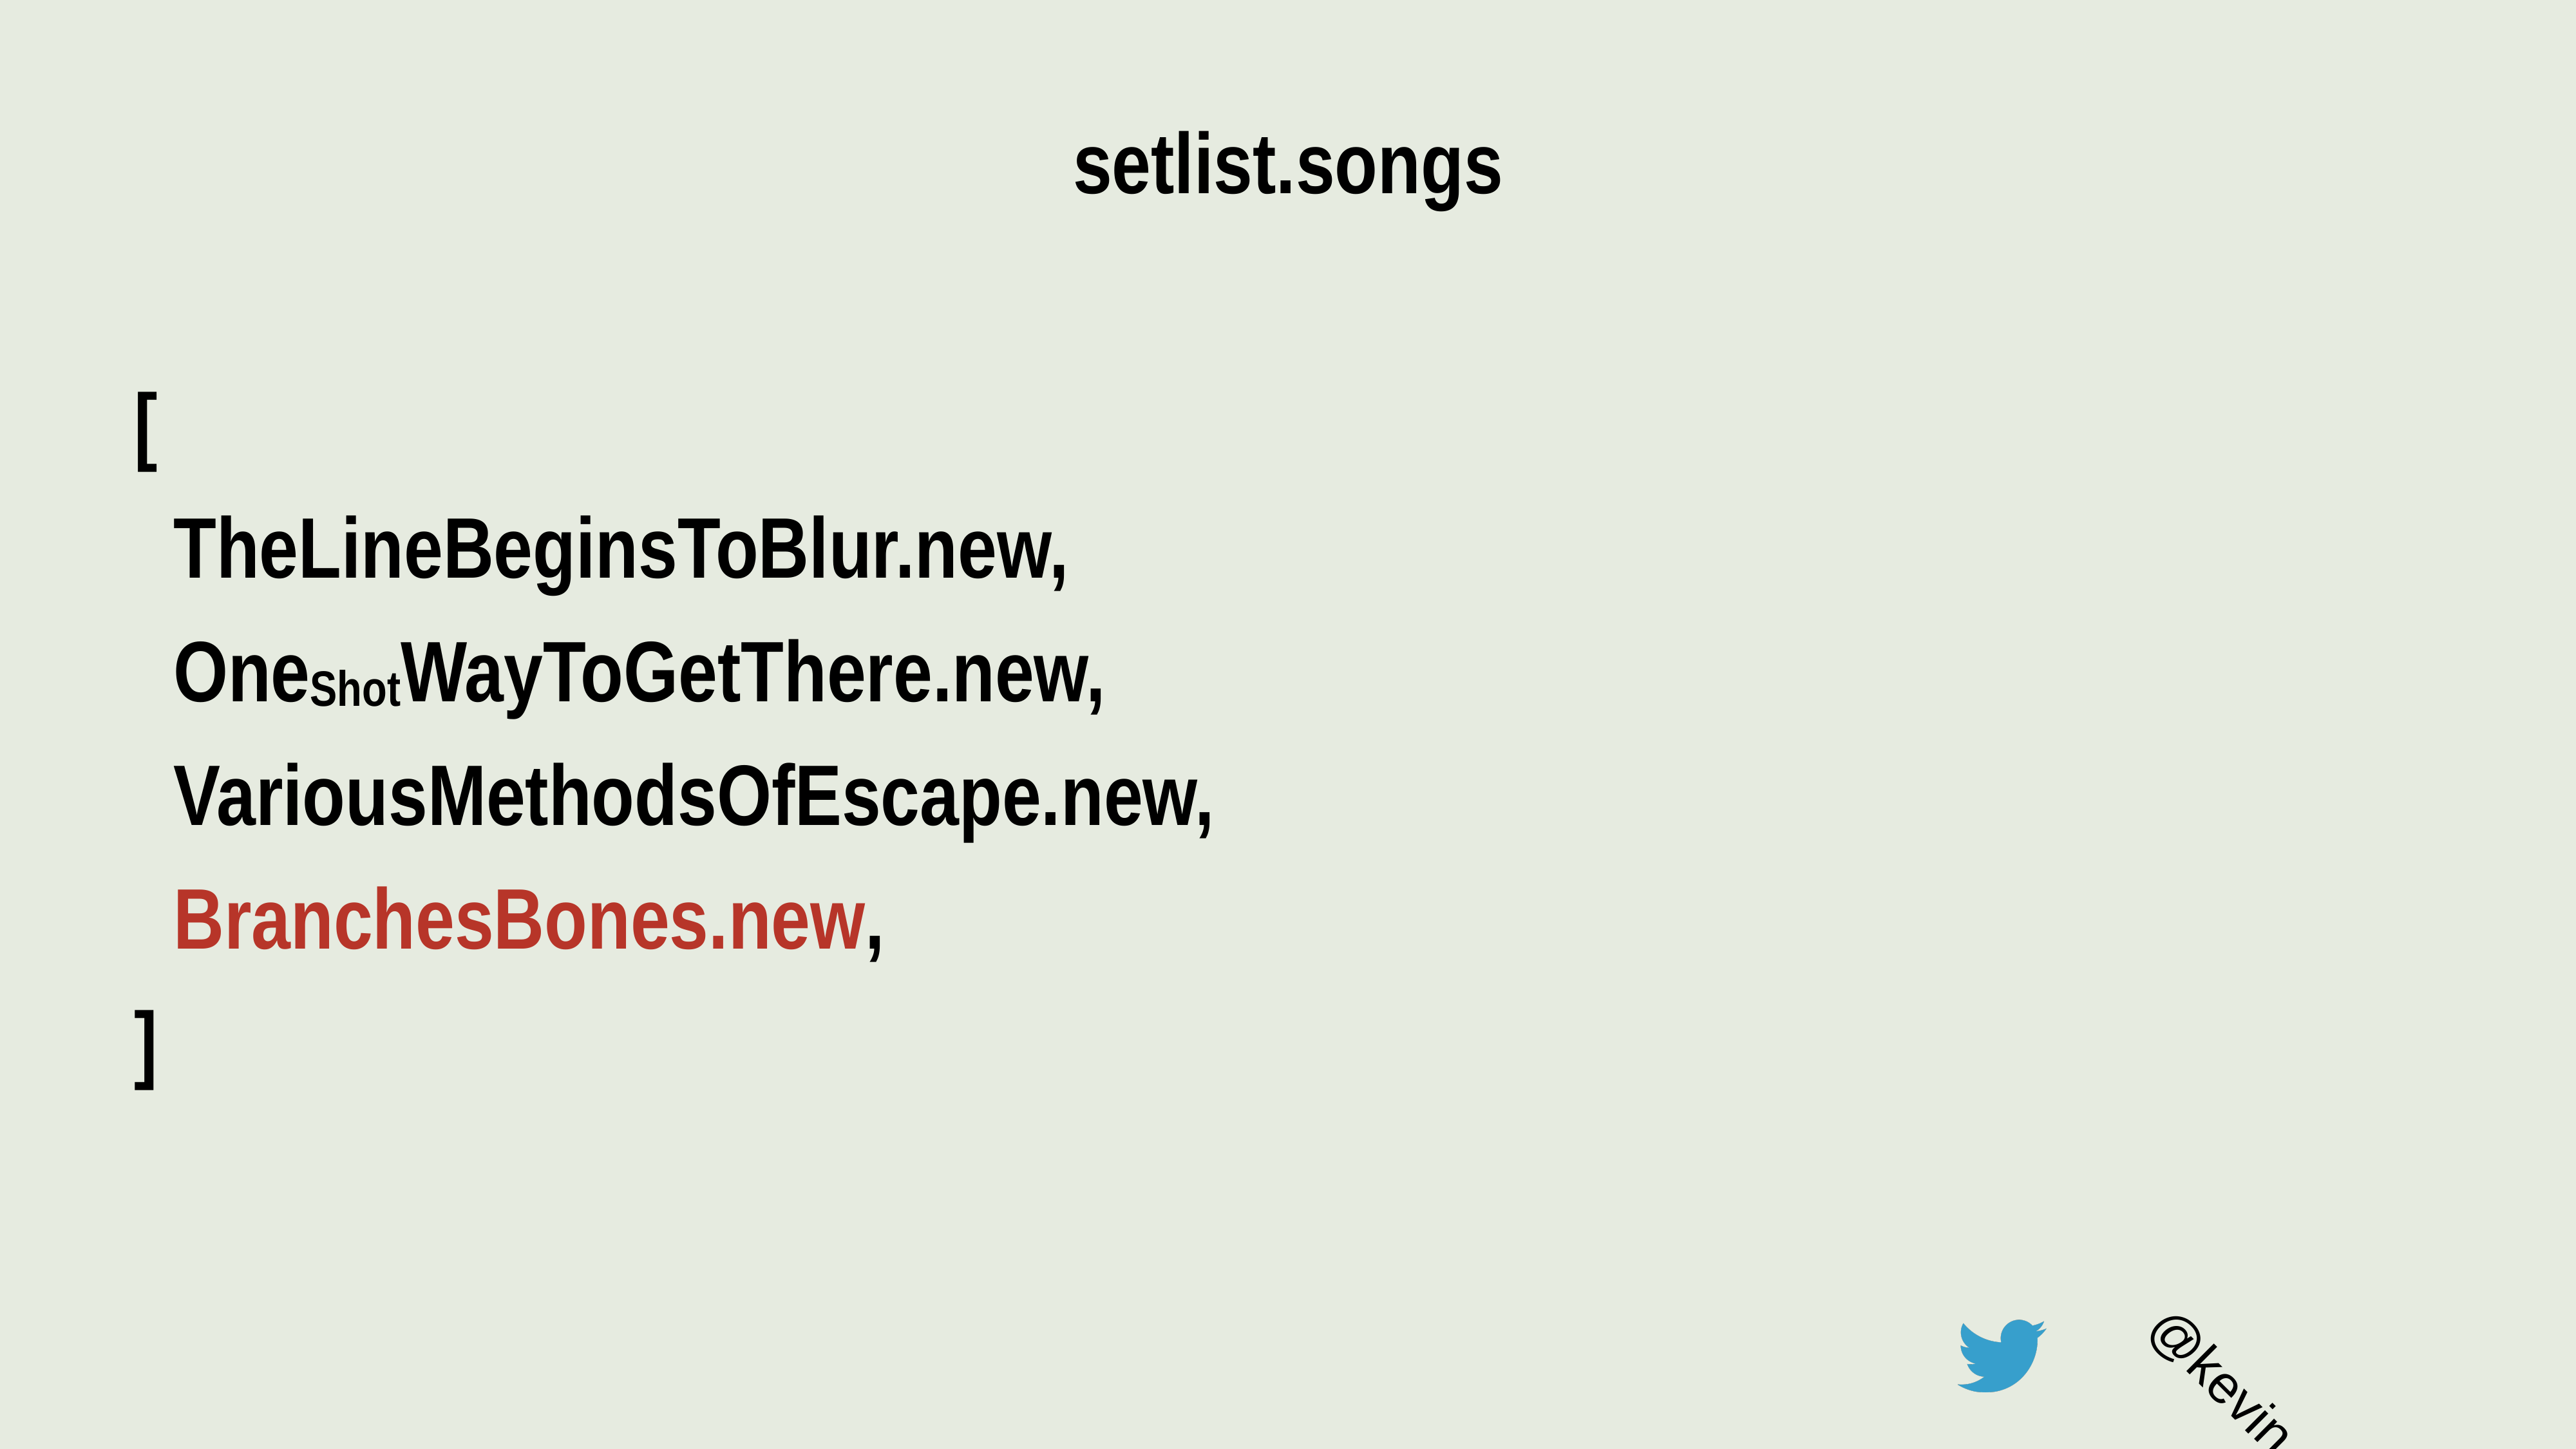

# setlist.songs
[
  TheLineBeginsToBlur.new,
  OneShotWayToGetThere.new,
  VariousMethodsOfEscape.new,
  BranchesBones.new,
]